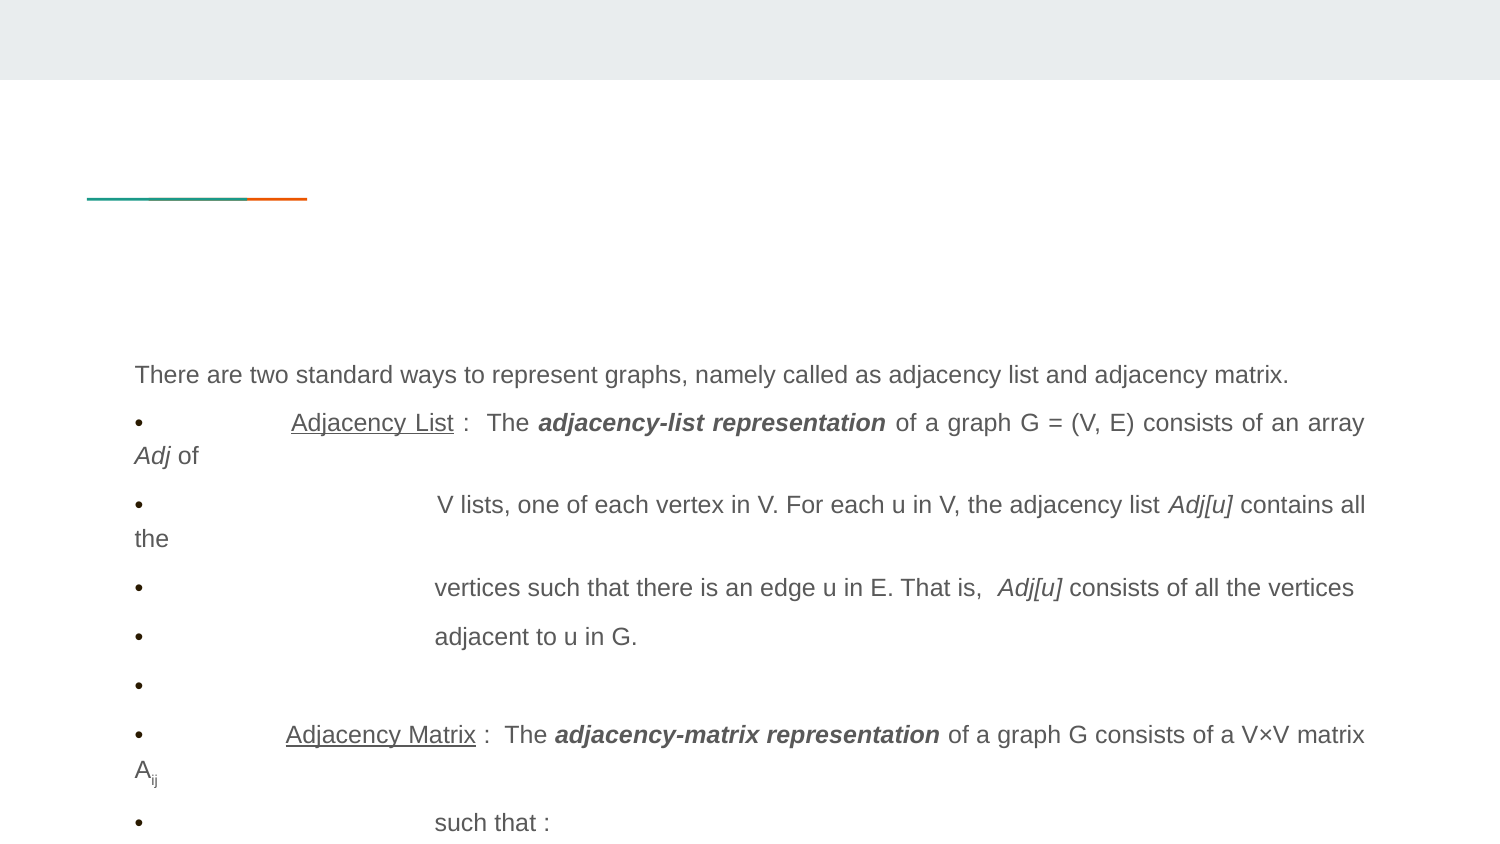

#
There are two standard ways to represent graphs, namely called as adjacency list and adjacency matrix.
•    	Adjacency List :  The adjacency-list representation of a graph G = (V, E) consists of an array Adj of
•                            	V lists, one of each vertex in V. For each u in V, the adjacency list Adj[u] contains all the
•                            	vertices such that there is an edge u in E. That is,  Adj[u] consists of all the vertices
•                            	adjacent to u in G.
•
•    	Adjacency Matrix :  The adjacency-matrix representation of a graph G consists of a V×V matrix Aij
•                                	such that :
                                                                   Aij = 1, 	if (i, j) ϵ E
                                                               0, 	otherwise